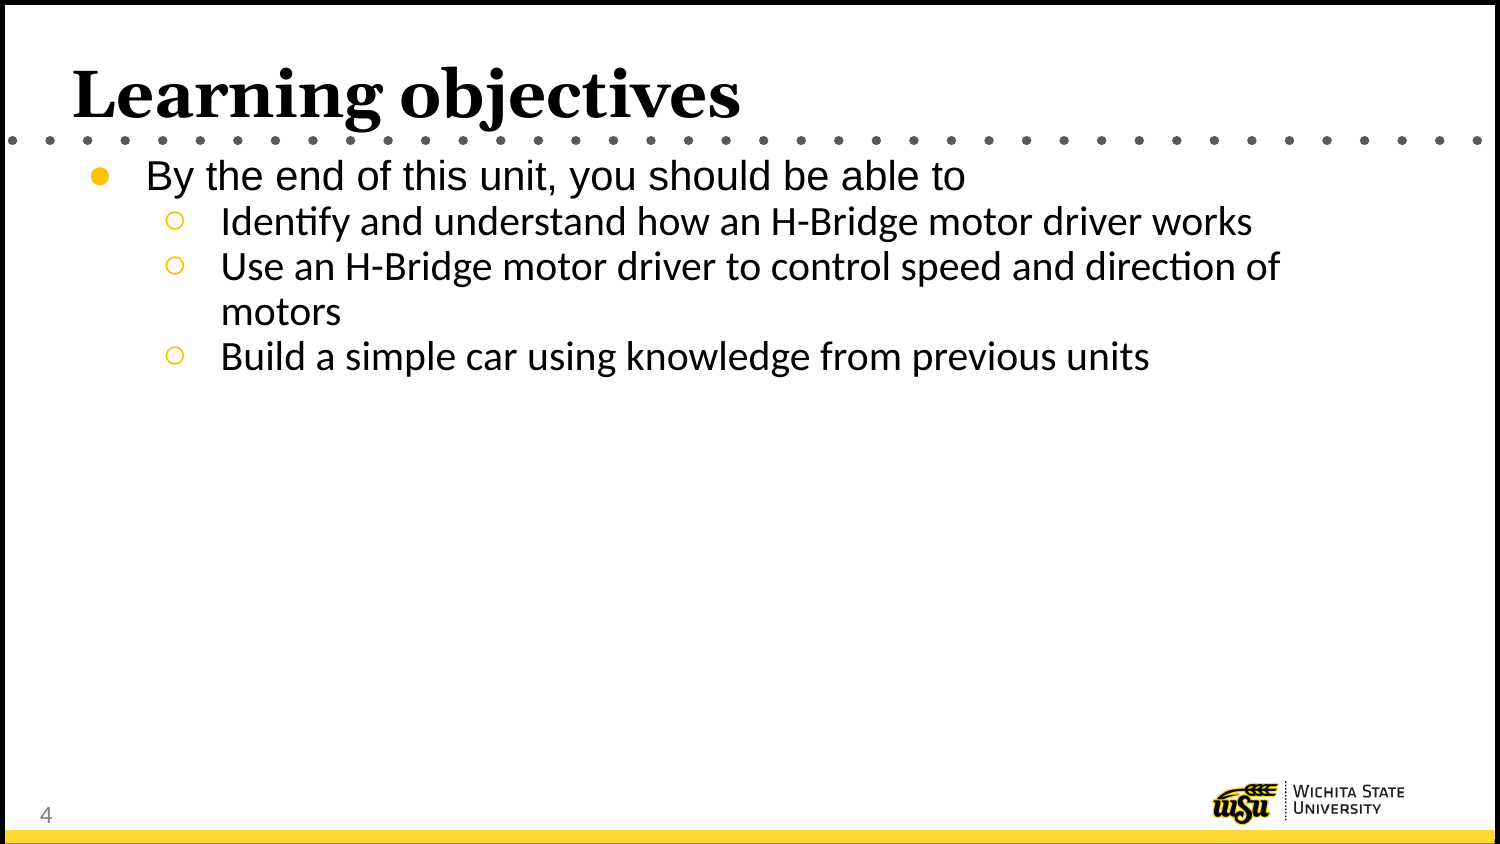

# Learning objectives
By the end of this unit, you should be able to
Identify and understand how an H-Bridge motor driver works
Use an H-Bridge motor driver to control speed and direction of motors
Build a simple car using knowledge from previous units